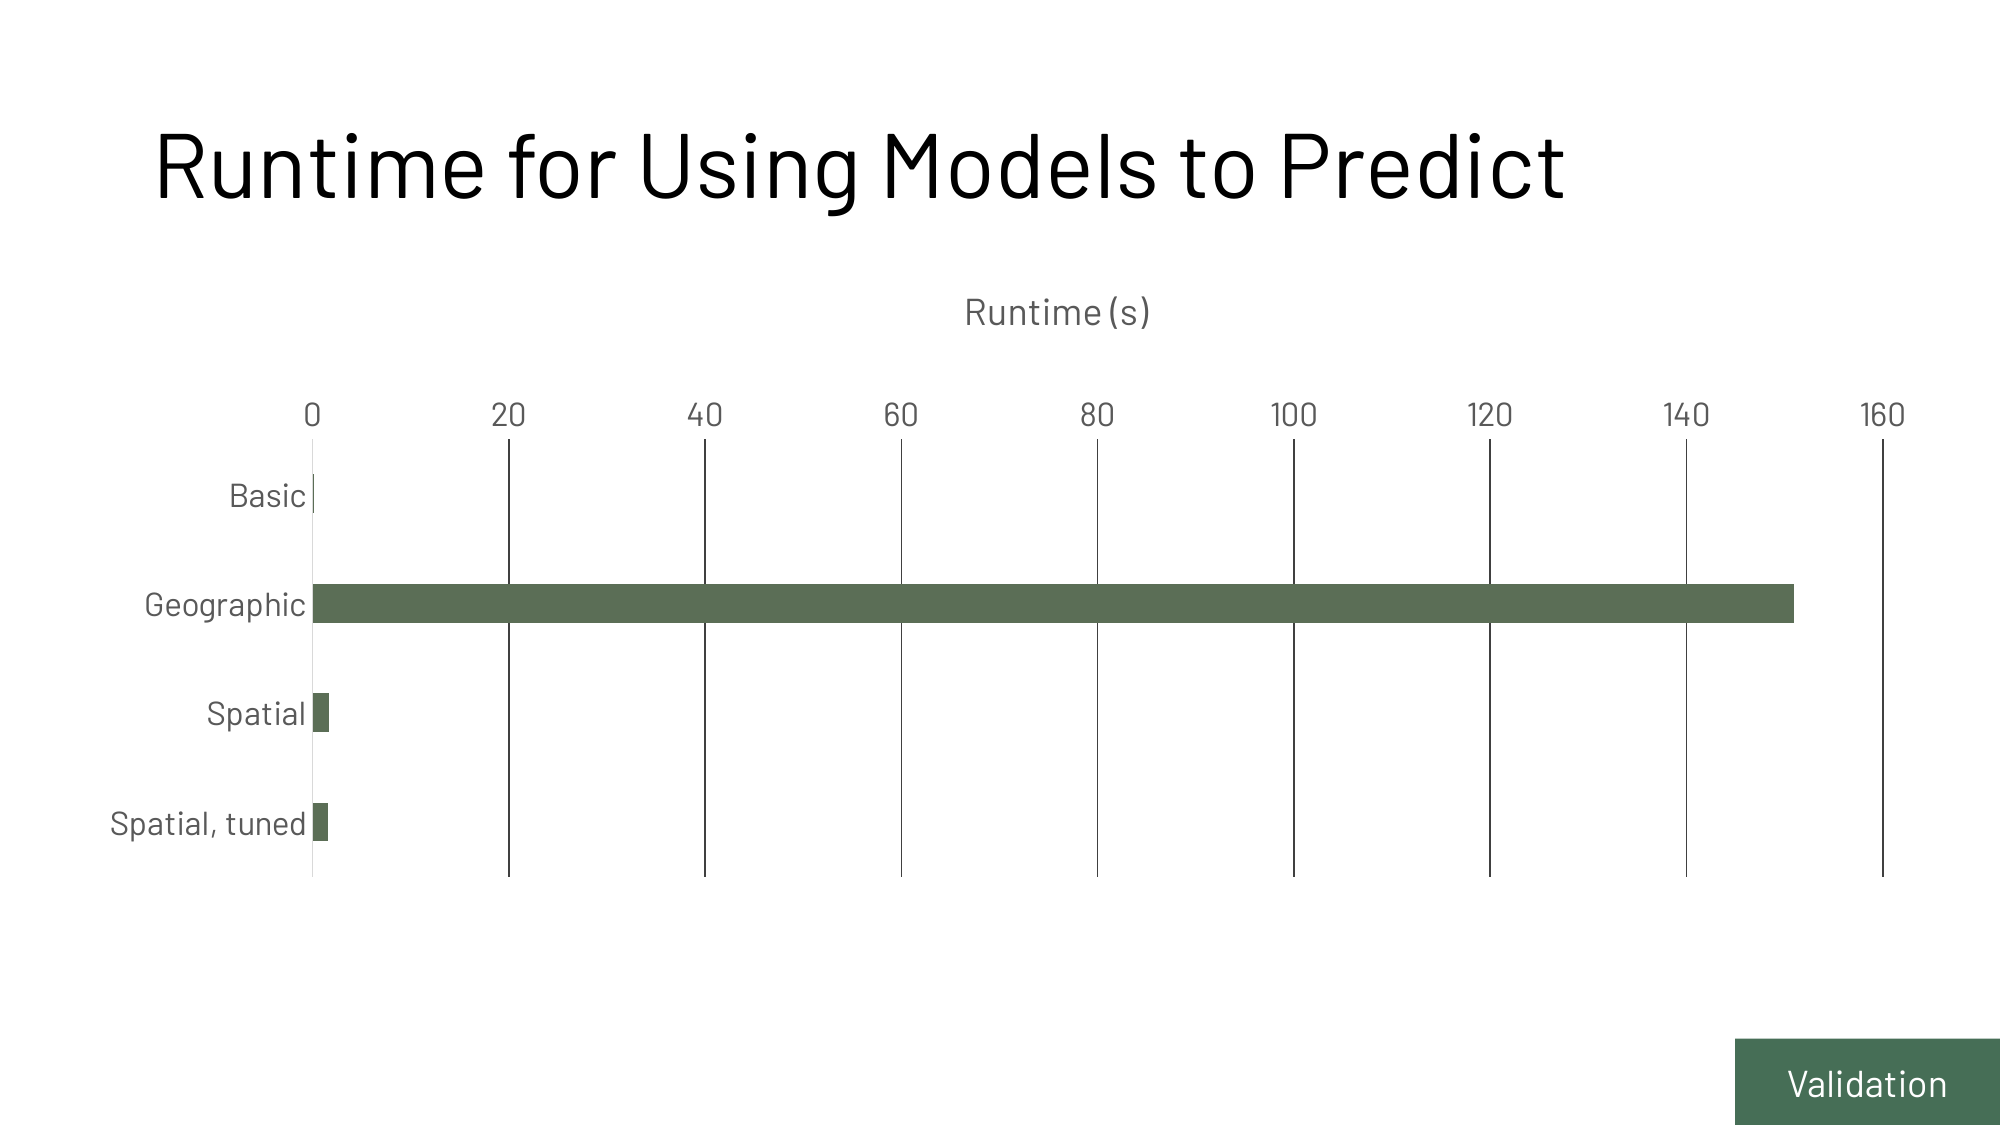

# Runtime for Using Models to Predict

### Chart

| Category | Series 1 |
|---|---|
| Basic | 0.092 |
| Geographic | 151.0 |
| Spatial | 1.69 |
| Spatial, tuned | 1.58 |
Validation